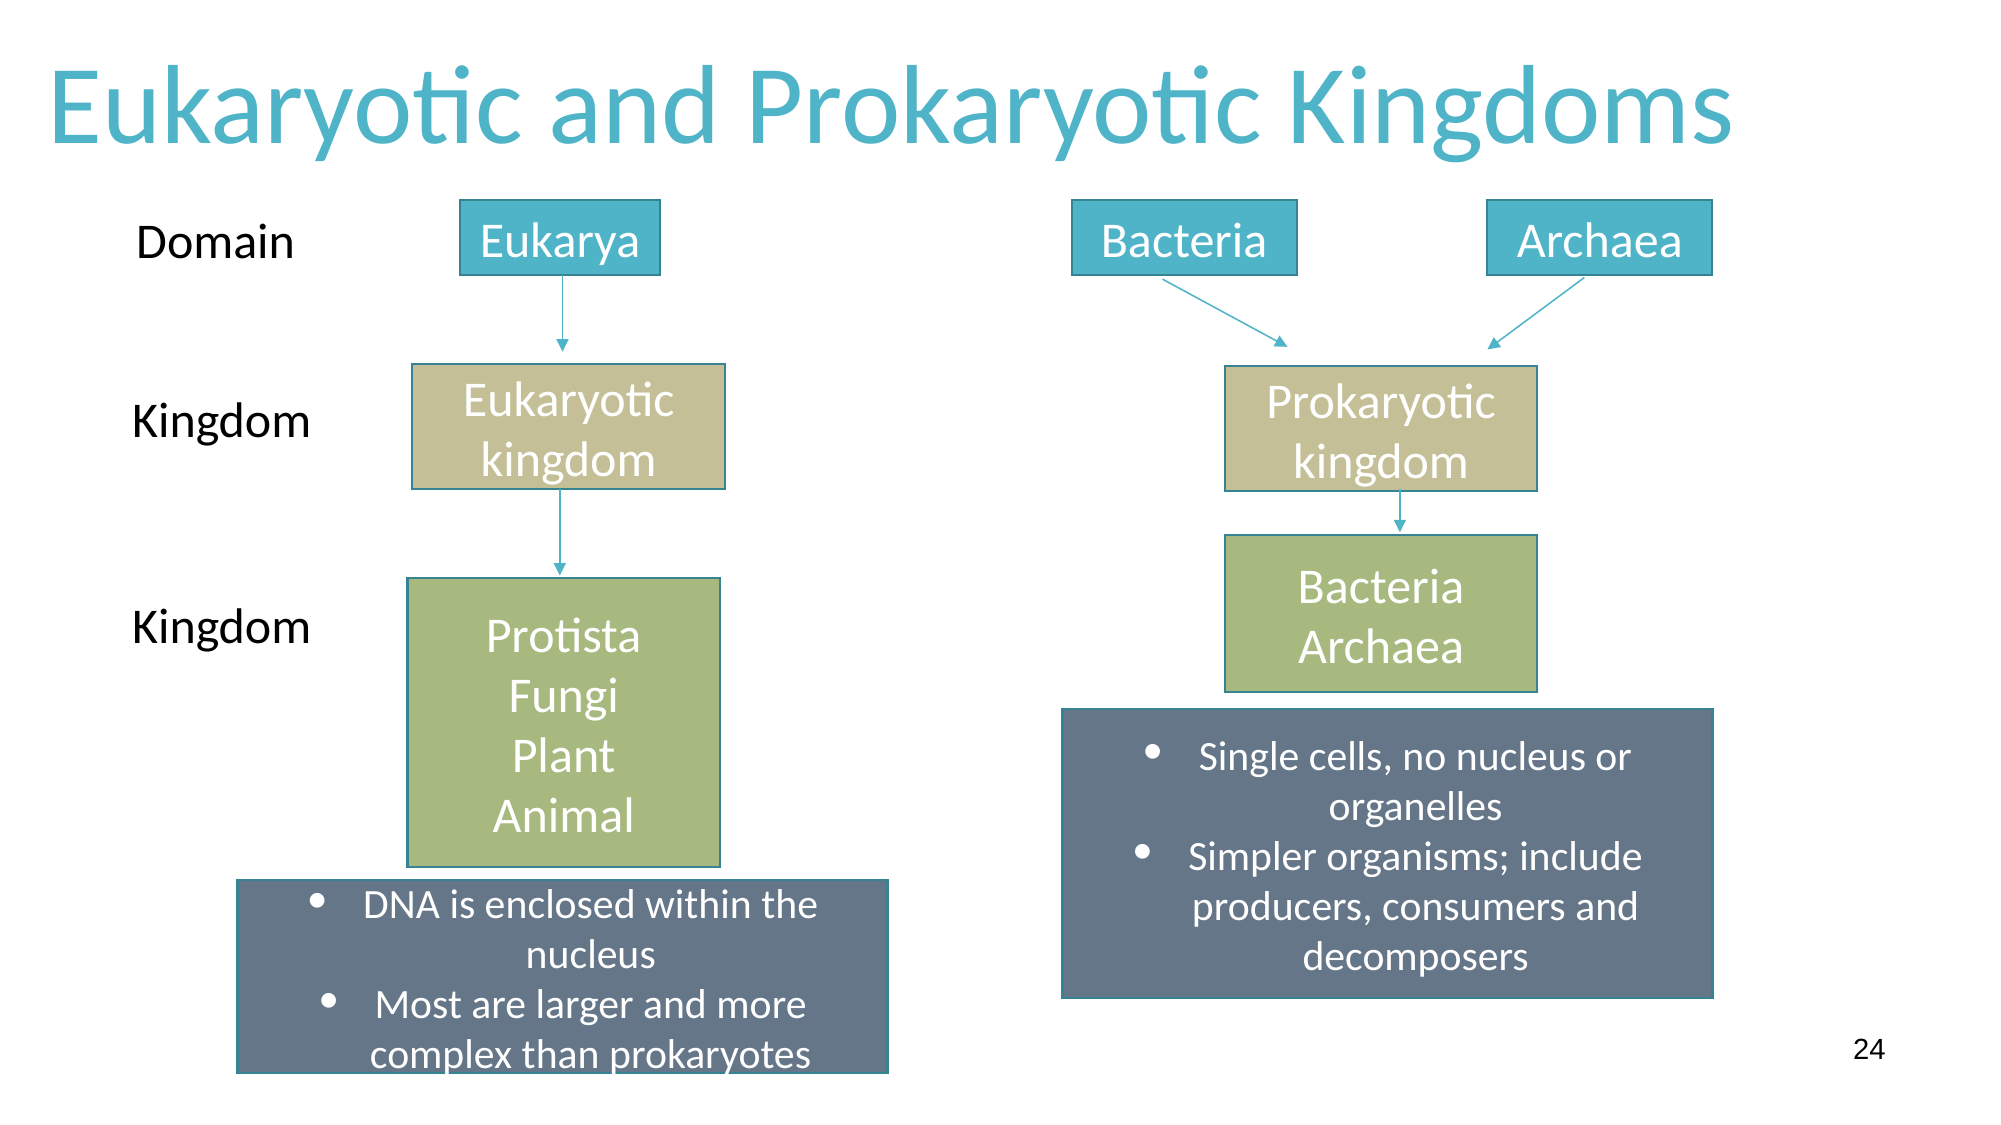

# Eukaryotic and Prokaryotic Kingdoms
Bacteria
Archaea
Eukarya
Eukaryotic kingdom
Prokaryotic kingdom
Protista
Fungi
Plant
Animal
Domain
Kingdom
Bacteria
Archaea
Kingdom
Single cells, no nucleus or organelles
Simpler organisms; include producers, consumers and decomposers
DNA is enclosed within the nucleus
Most are larger and more complex than prokaryotes
24